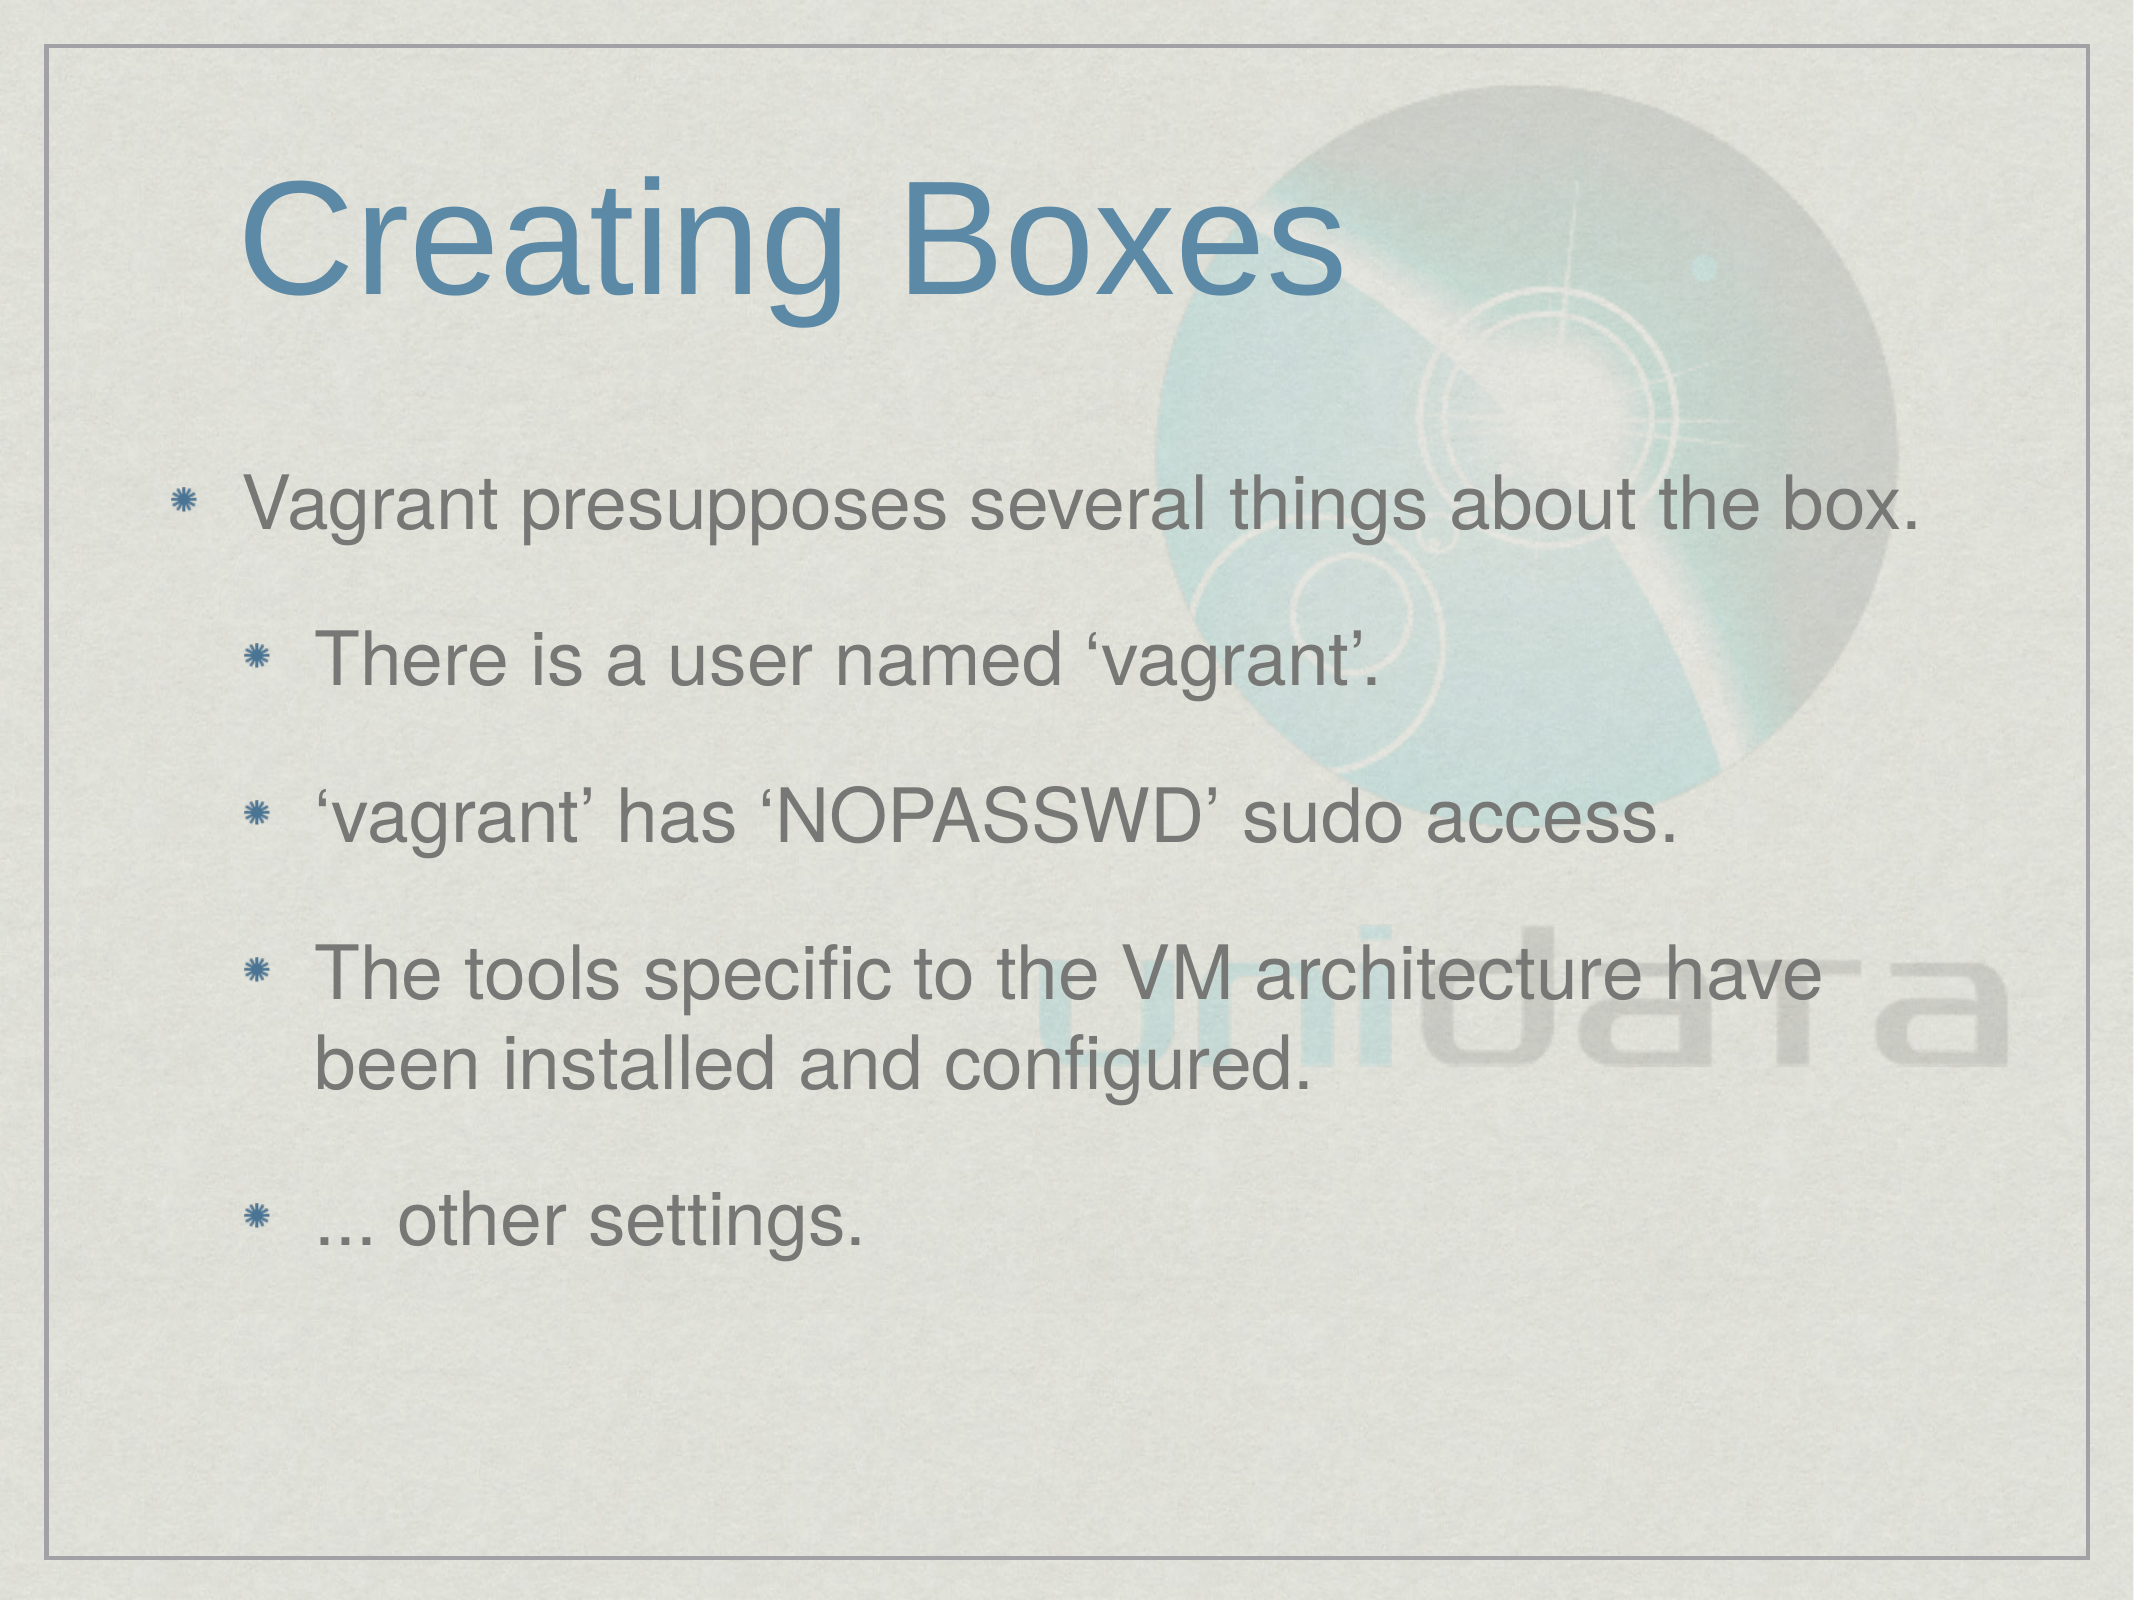

# Creating Boxes
Vagrant presupposes several things about the box.
There is a user named ‘vagrant’.
‘vagrant’ has ‘NOPASSWD’ sudo access.
The tools specific to the VM architecture have been installed and configured.
... other settings.